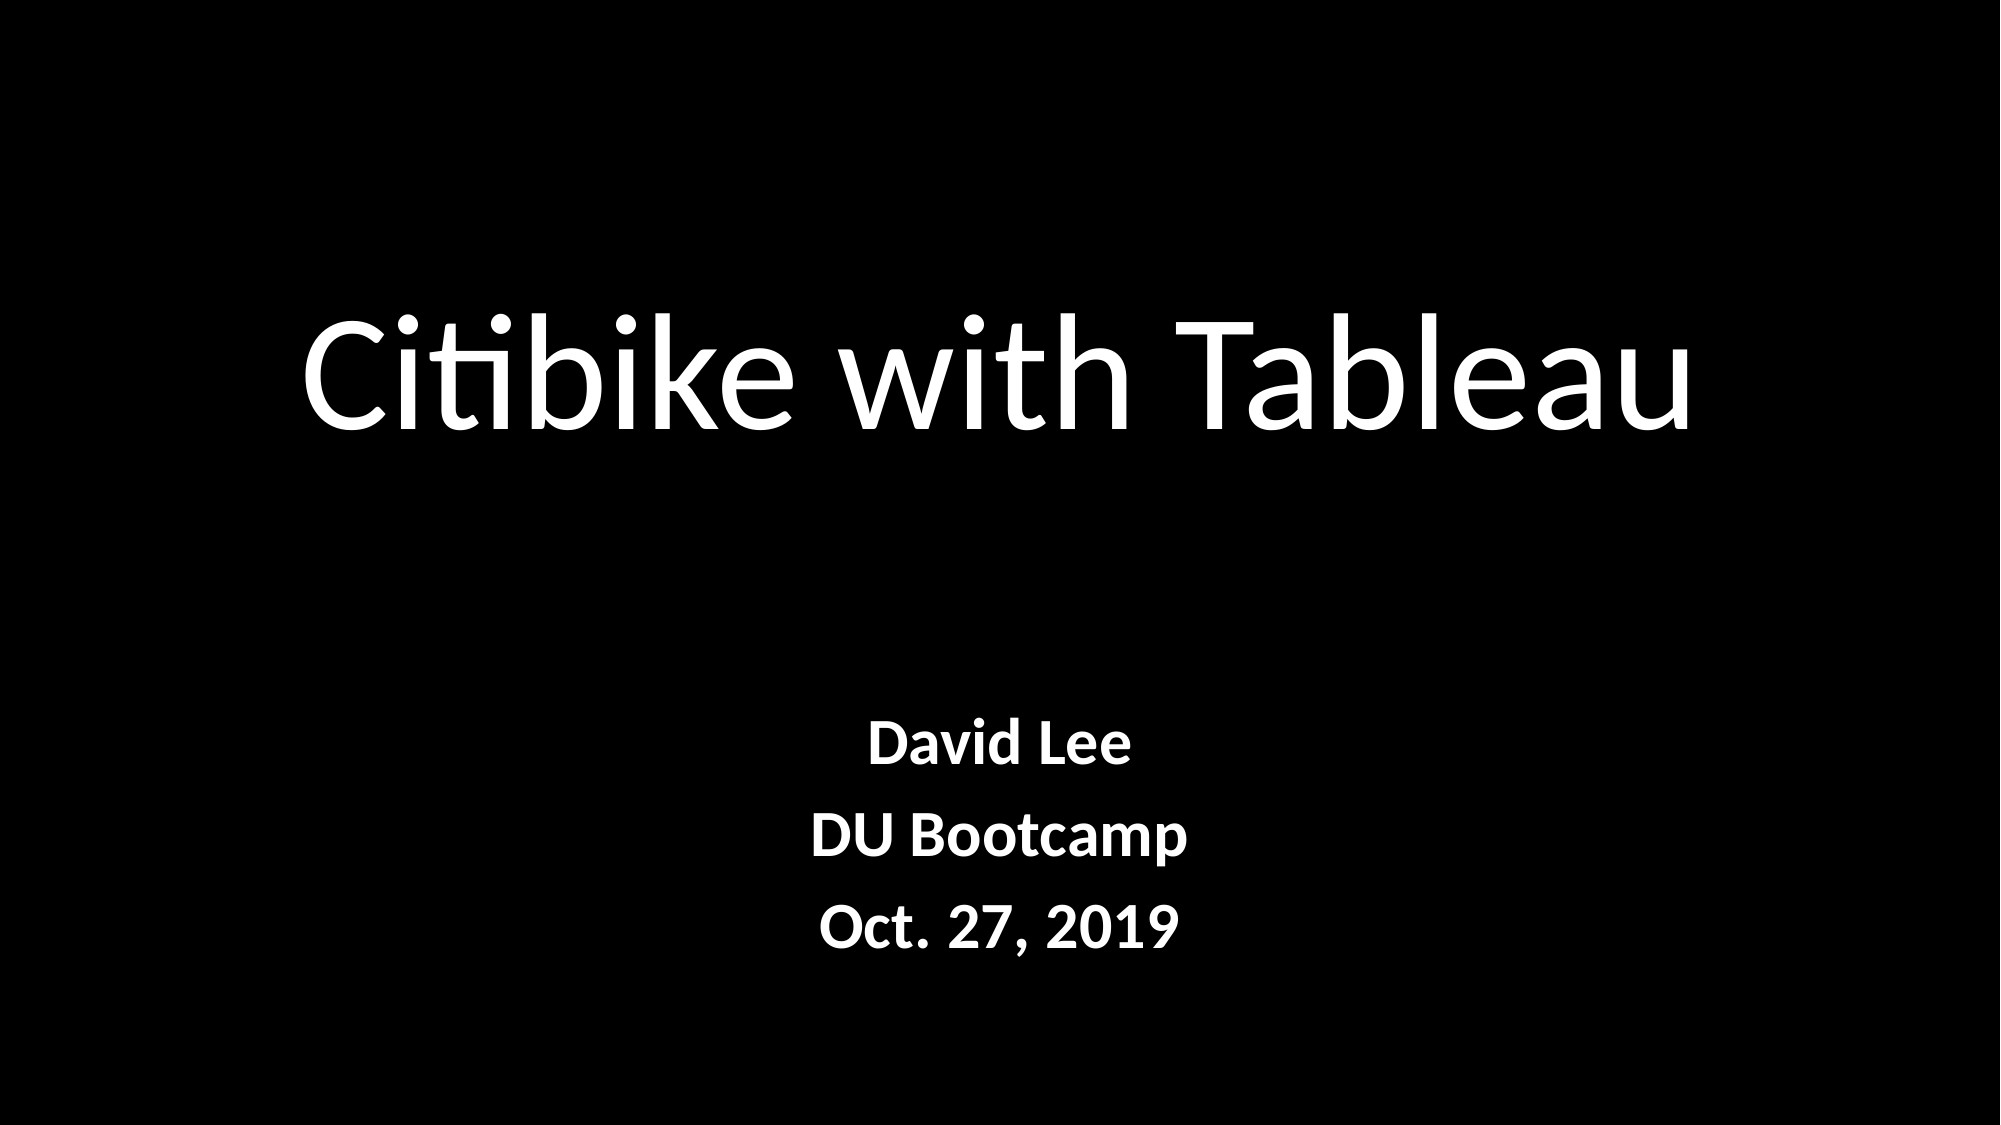

# Citibike with Tableau
David Lee
DU Bootcamp
Oct. 27, 2019